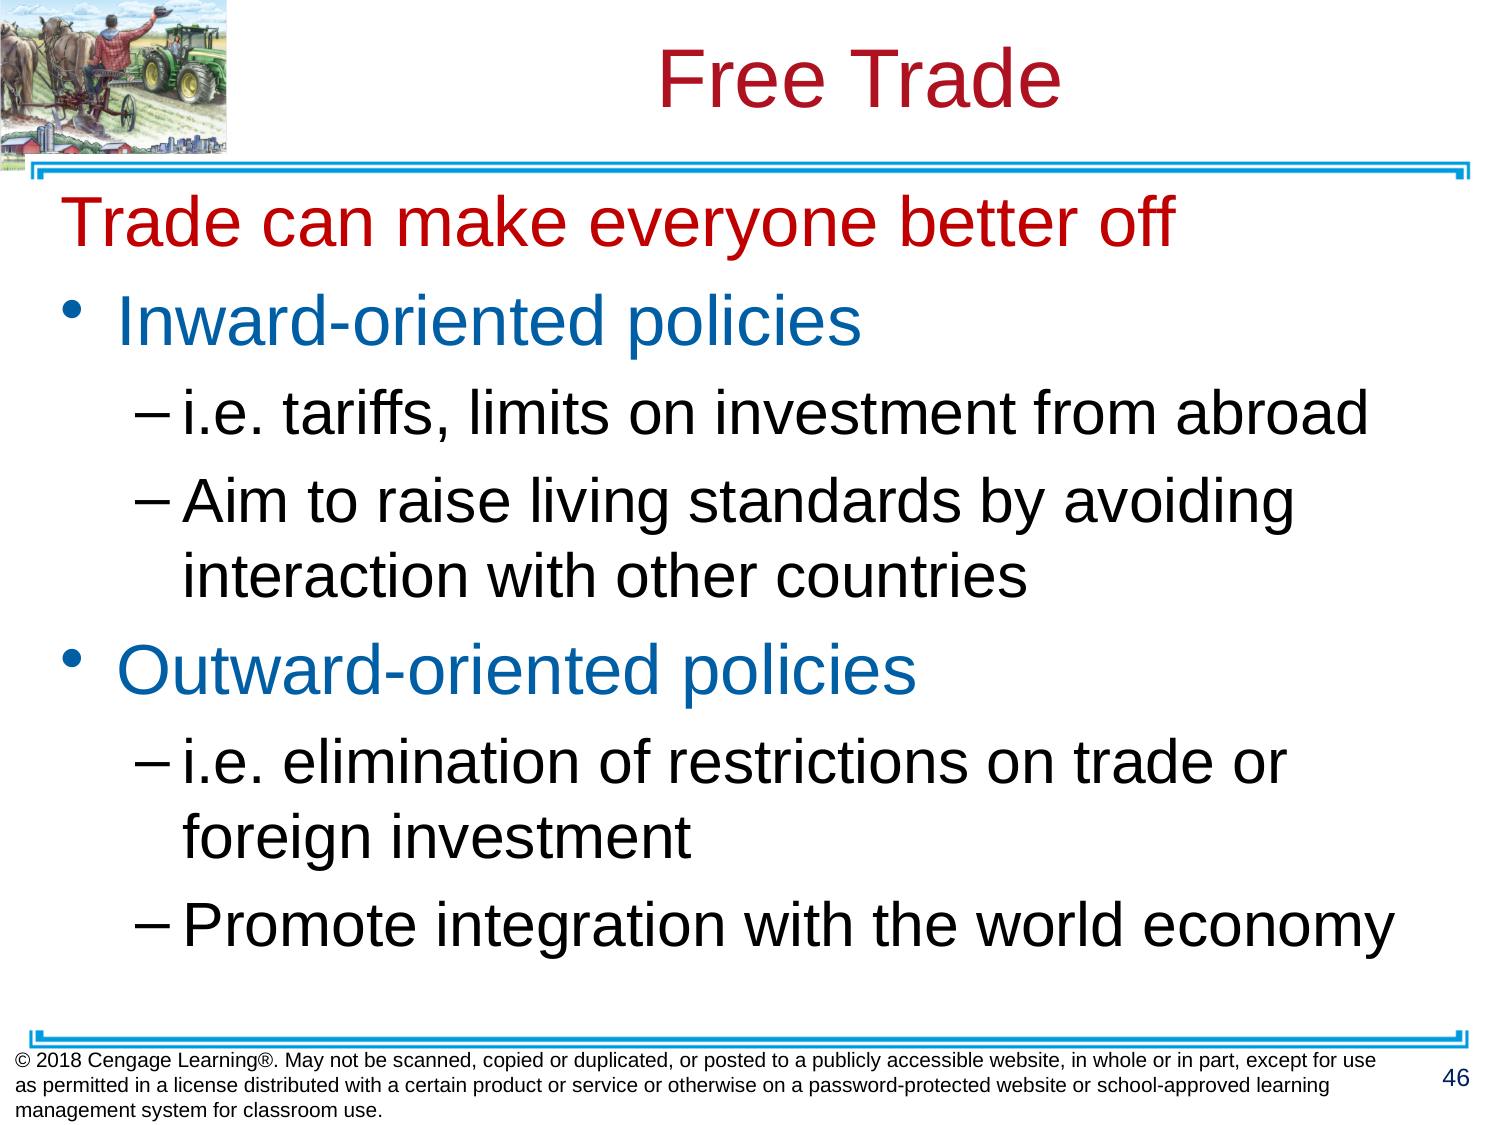

# Free Trade
Trade can make everyone better off
Inward-oriented policies
i.e. tariffs, limits on investment from abroad
Aim to raise living standards by avoiding interaction with other countries
Outward-oriented policies
i.e. elimination of restrictions on trade or foreign investment
Promote integration with the world economy
© 2018 Cengage Learning®. May not be scanned, copied or duplicated, or posted to a publicly accessible website, in whole or in part, except for use as permitted in a license distributed with a certain product or service or otherwise on a password-protected website or school-approved learning management system for classroom use.
46